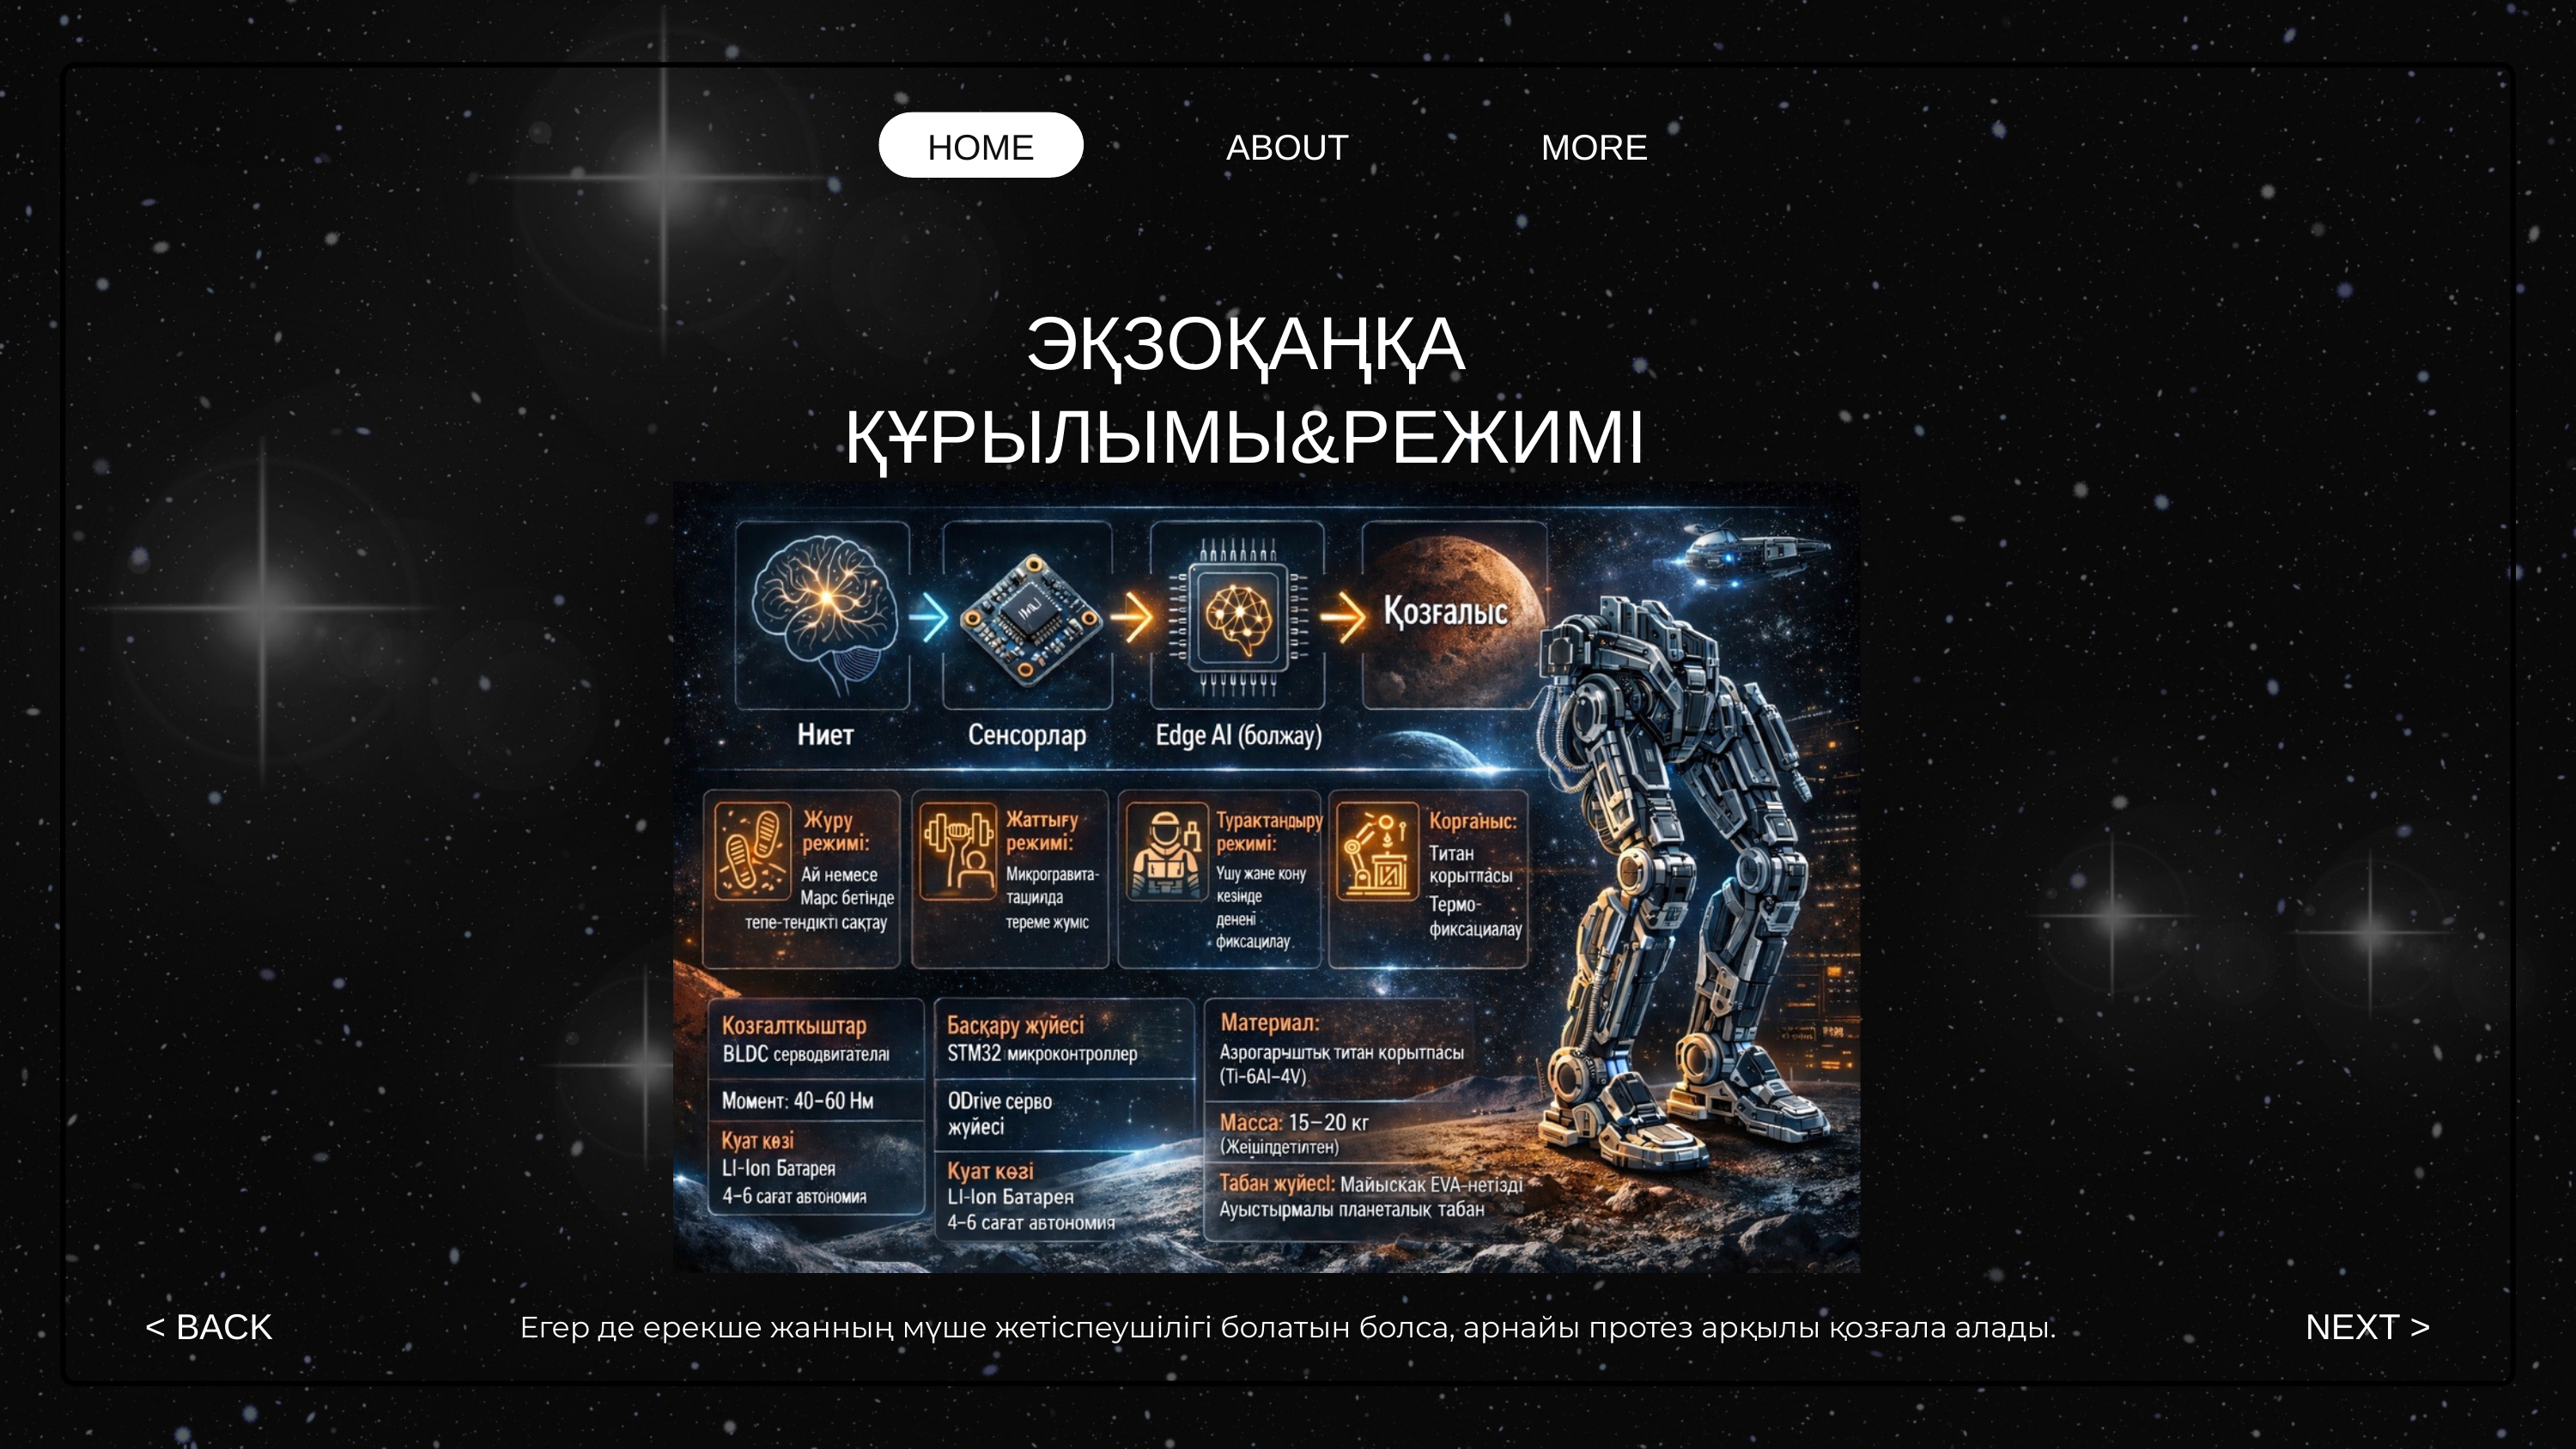

HOME
ABOUT
MORE
ЭҚЗОҚАҢҚА ҚҰРЫЛЫМЫ&РЕЖИМІ

< BACK
NEXT >
Егер де ерекше жанның мүше жетіспеушілігі болатын болса, арнайы протез арқылы қозғала алады.